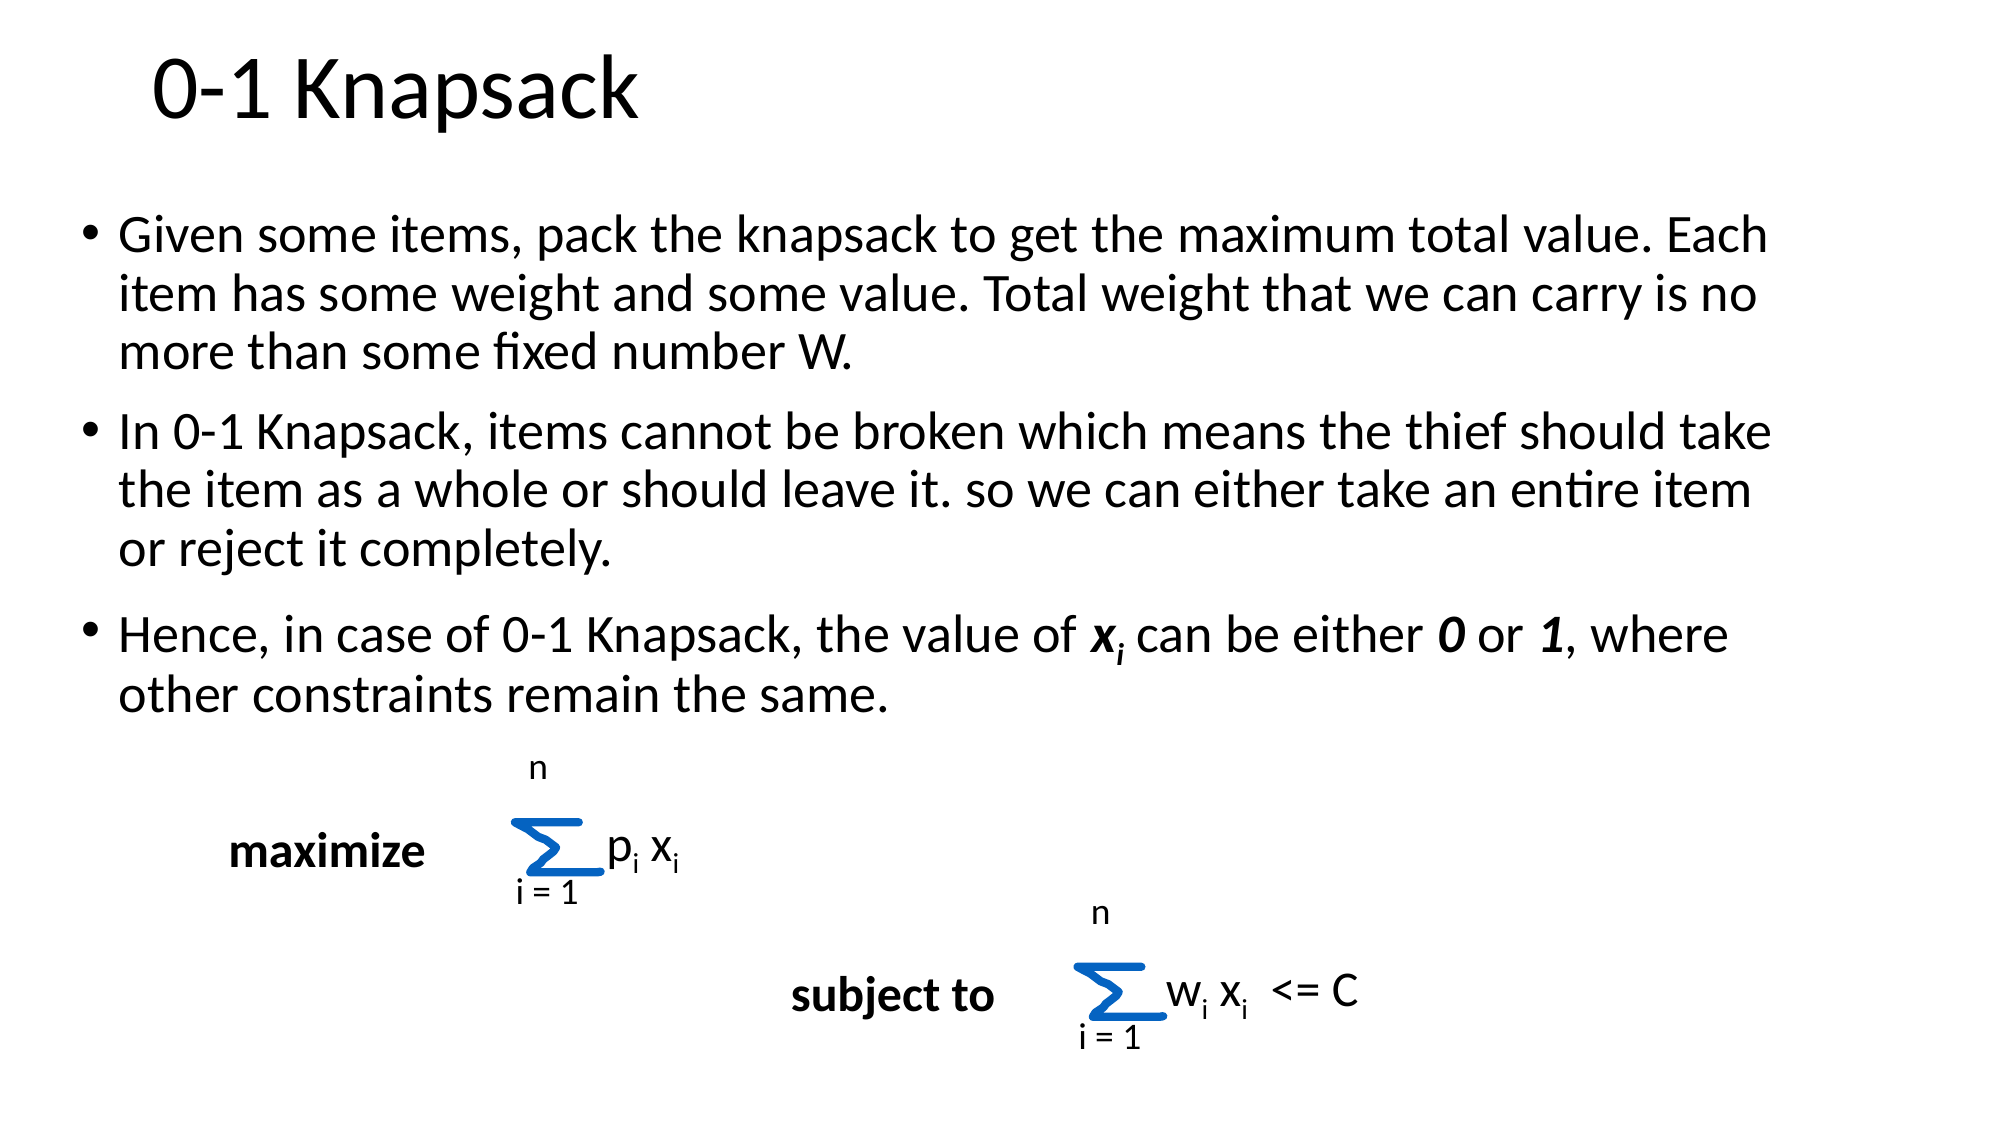

# 0-1 Knapsack
Given some items, pack the knapsack to get the maximum total value. Each item has some weight and some value. Total weight that we can carry is no more than some fixed number W.
In 0-1 Knapsack, items cannot be broken which means the thief should take the item as a whole or should leave it. so we can either take an entire item or reject it completely.
Hence, in case of 0-1 Knapsack, the value of xi can be either 0 or 1, where other constraints remain the same.

n
pi xi
maximize

i = 1
n
wi xi  <= C
subject to

i = 1